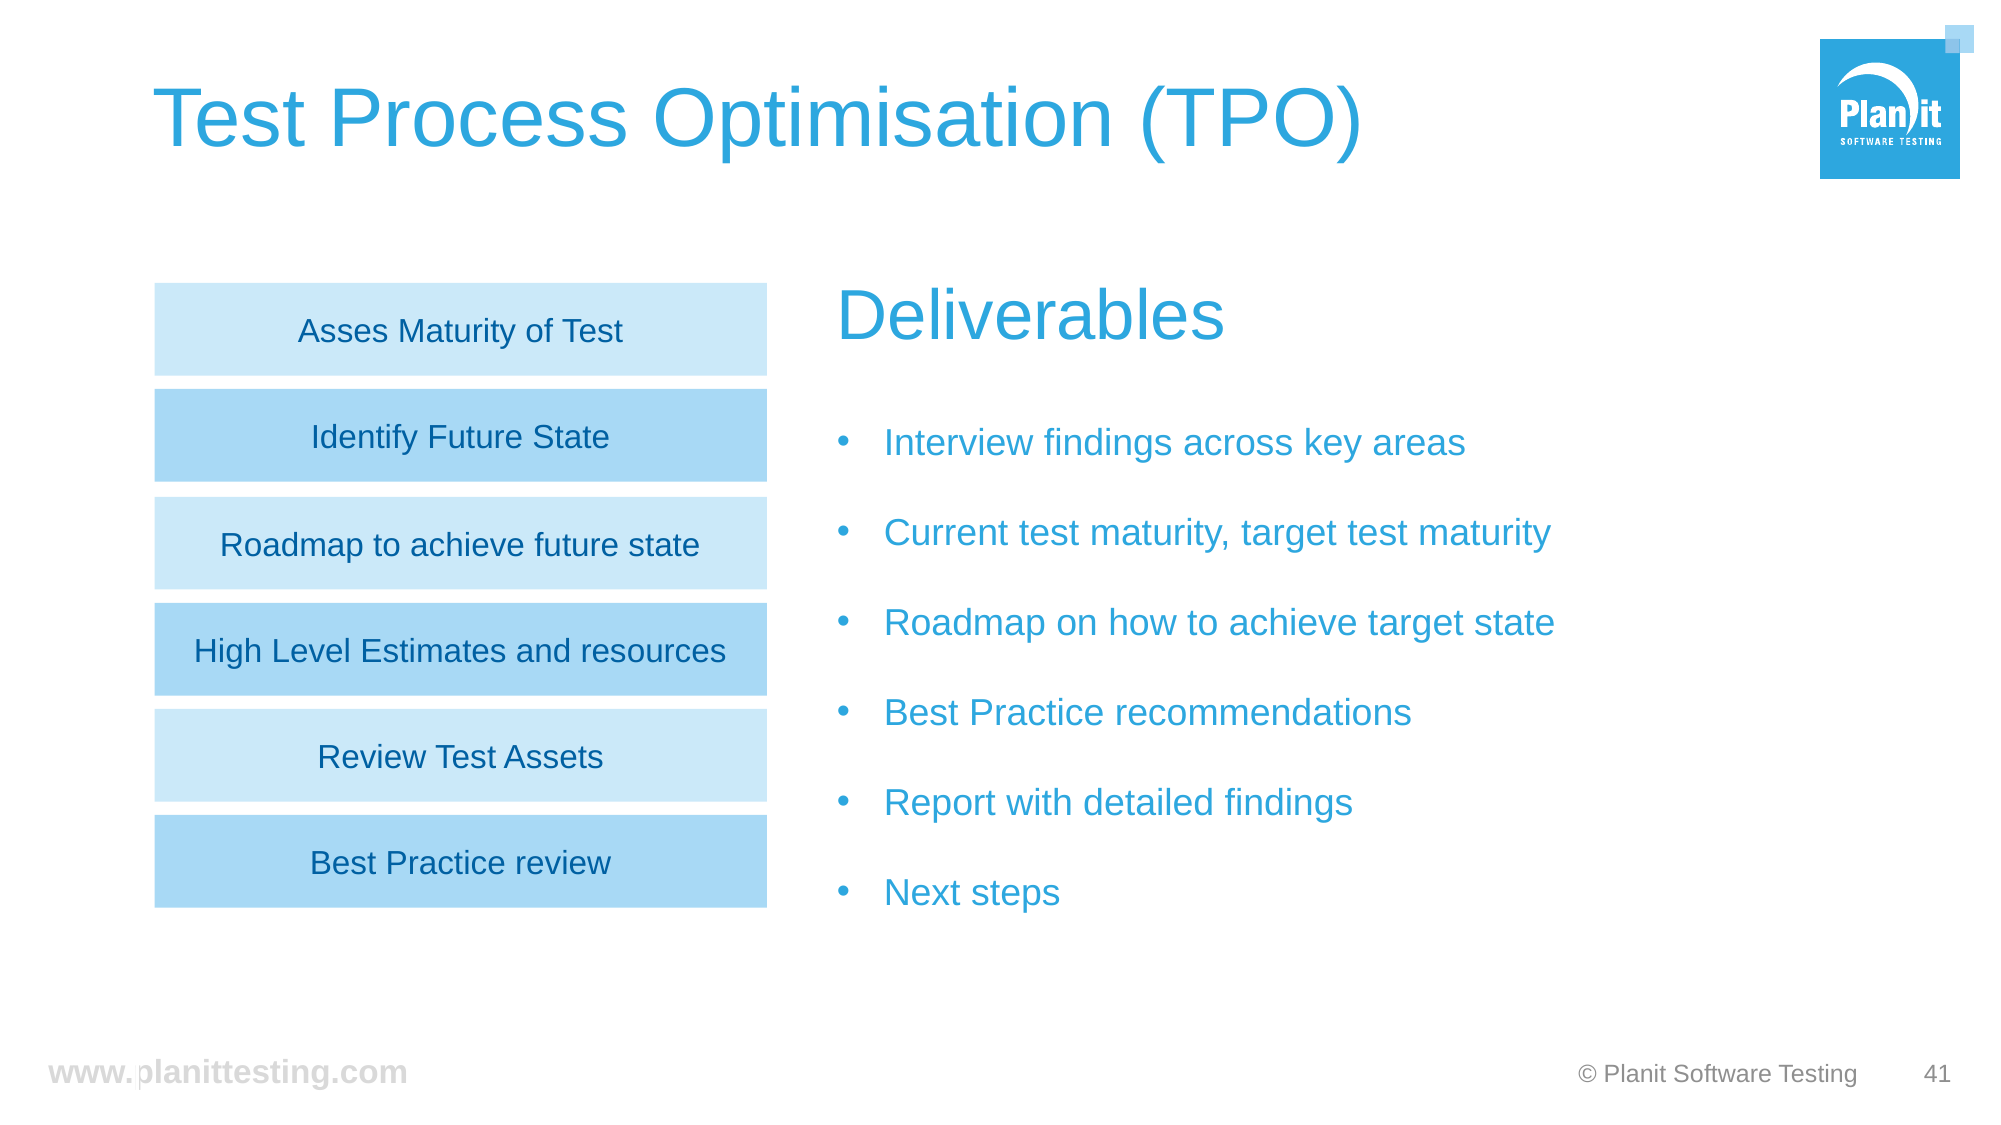

# Test Process Optimisation (TPO)

Asses Maturity of Test
Identify Future State
Roadmap to achieve future state
High Level Estimates and resources
Review Test Assets
Best Practice review
Deliverables

Interview findings across key areas

Current test maturity, target test maturity

Roadmap on how to achieve target state

Best Practice recommendations

Report with detailed findings

Next steps

© Planit Software Testing
41